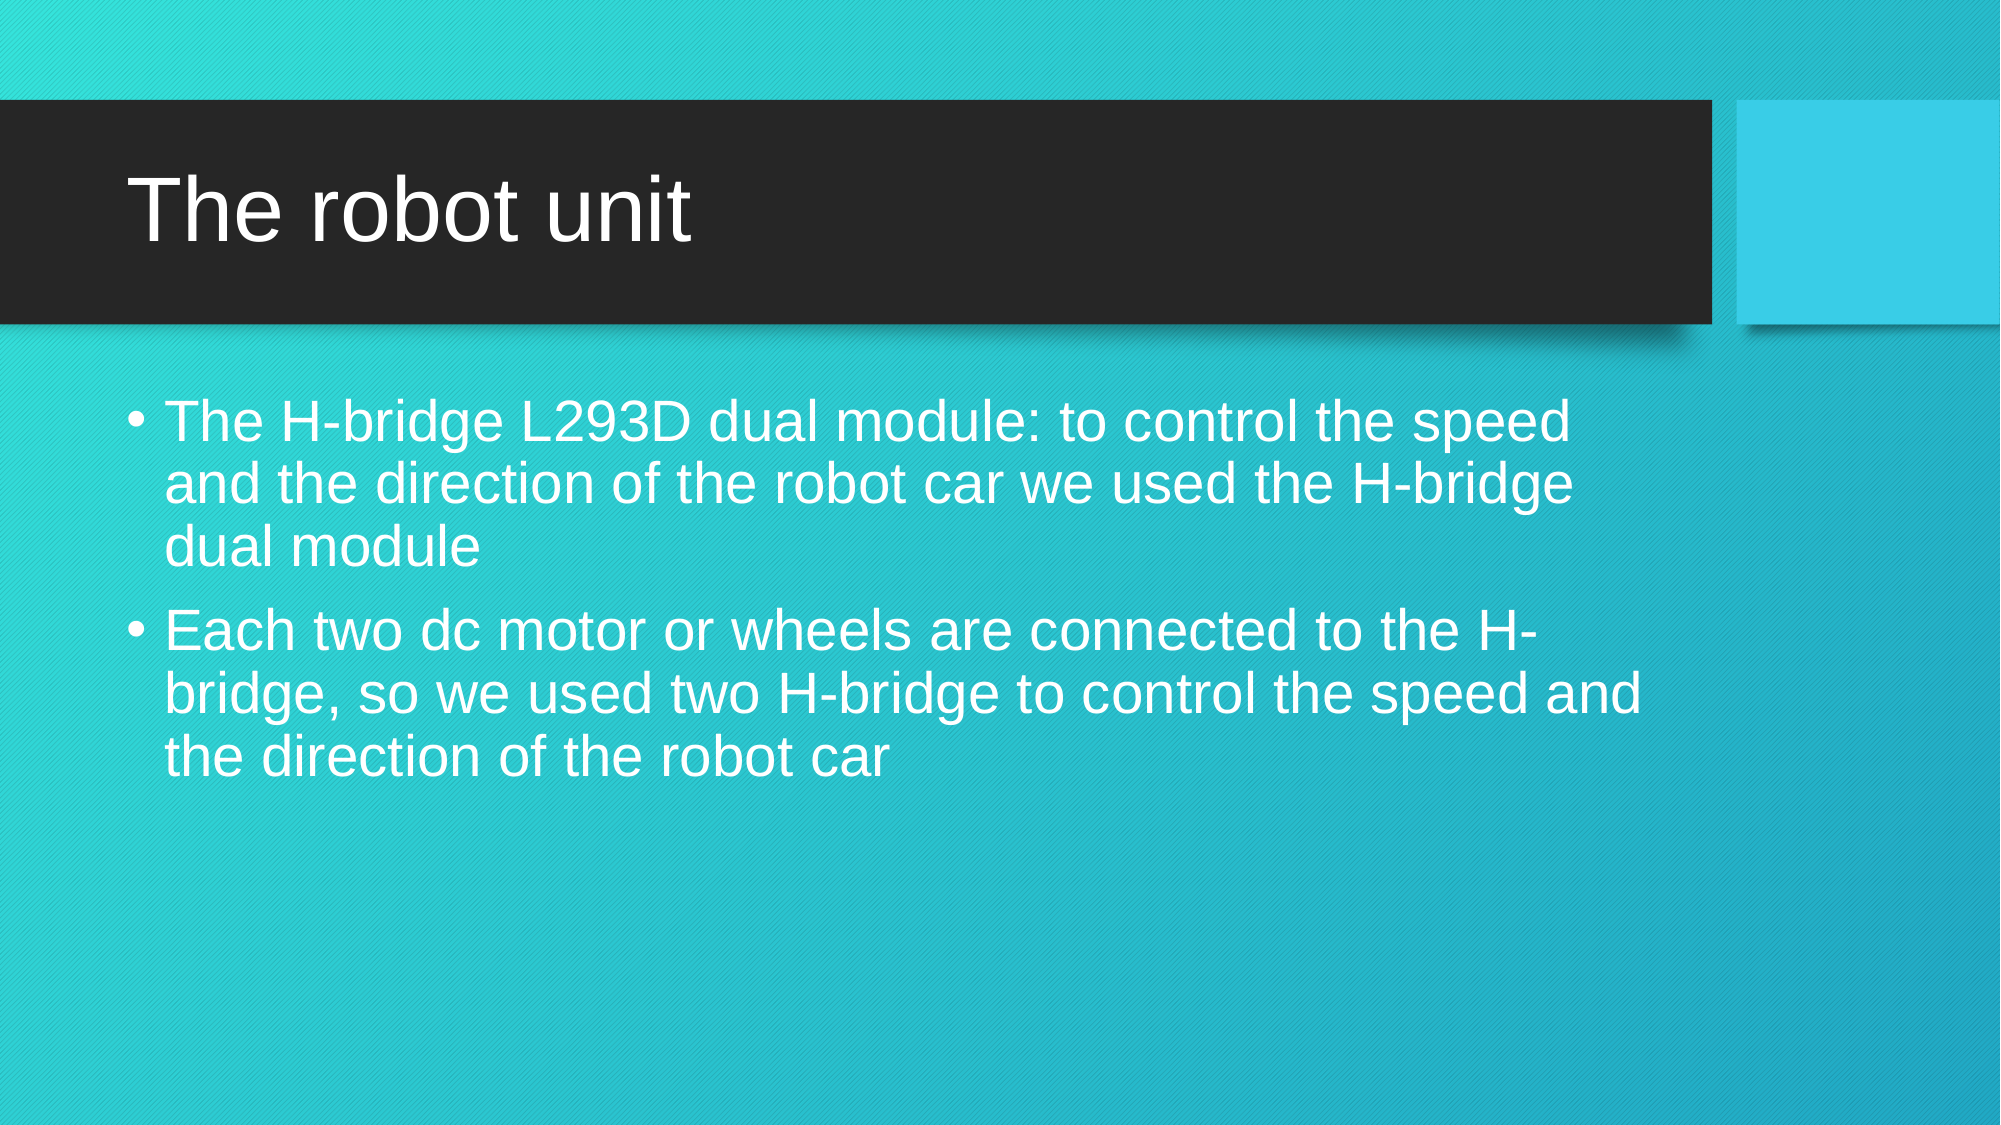

# The robot unit
The H-bridge L293D dual module: to control the speed and the direction of the robot car we used the H-bridge dual module
Each two dc motor or wheels are connected to the H-bridge, so we used two H-bridge to control the speed and the direction of the robot car